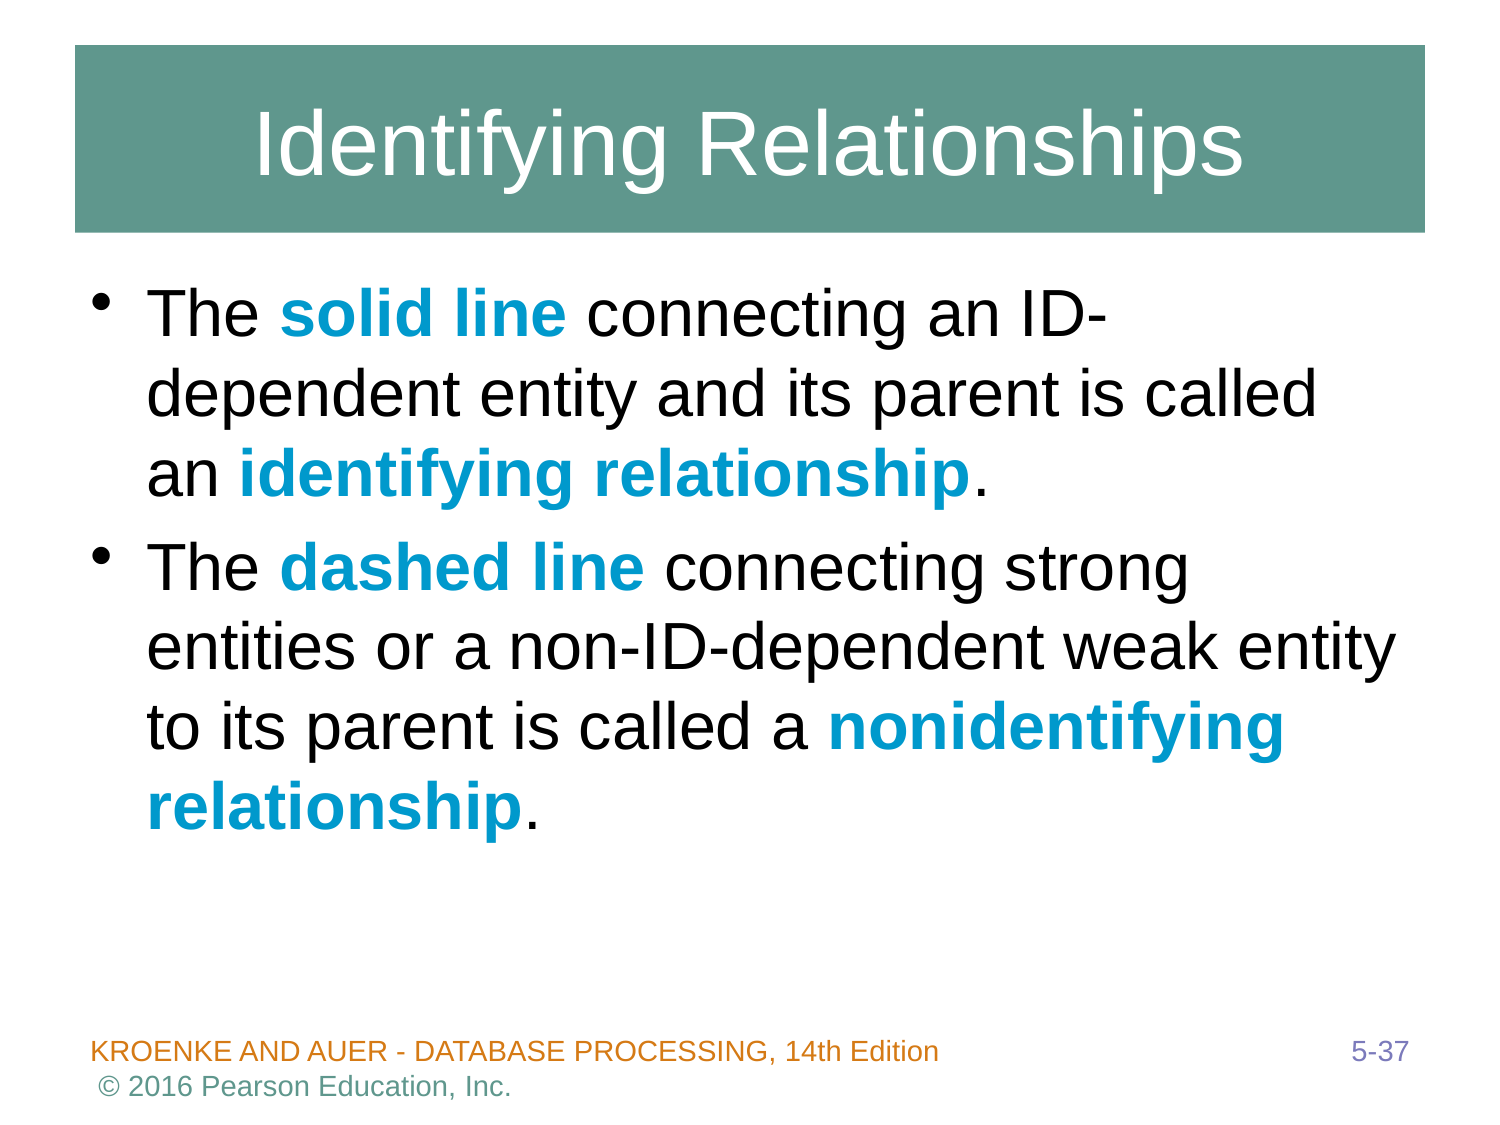

# Identifying Relationships
The solid line connecting an ID-dependent entity and its parent is called an identifying relationship.
The dashed line connecting strong entities or a non-ID-dependent weak entity to its parent is called a nonidentifying relationship.
5-37

KROENKE AND AUER - DATABASE PROCESSING, 14th Edition  © 2016 Pearson Education, Inc.